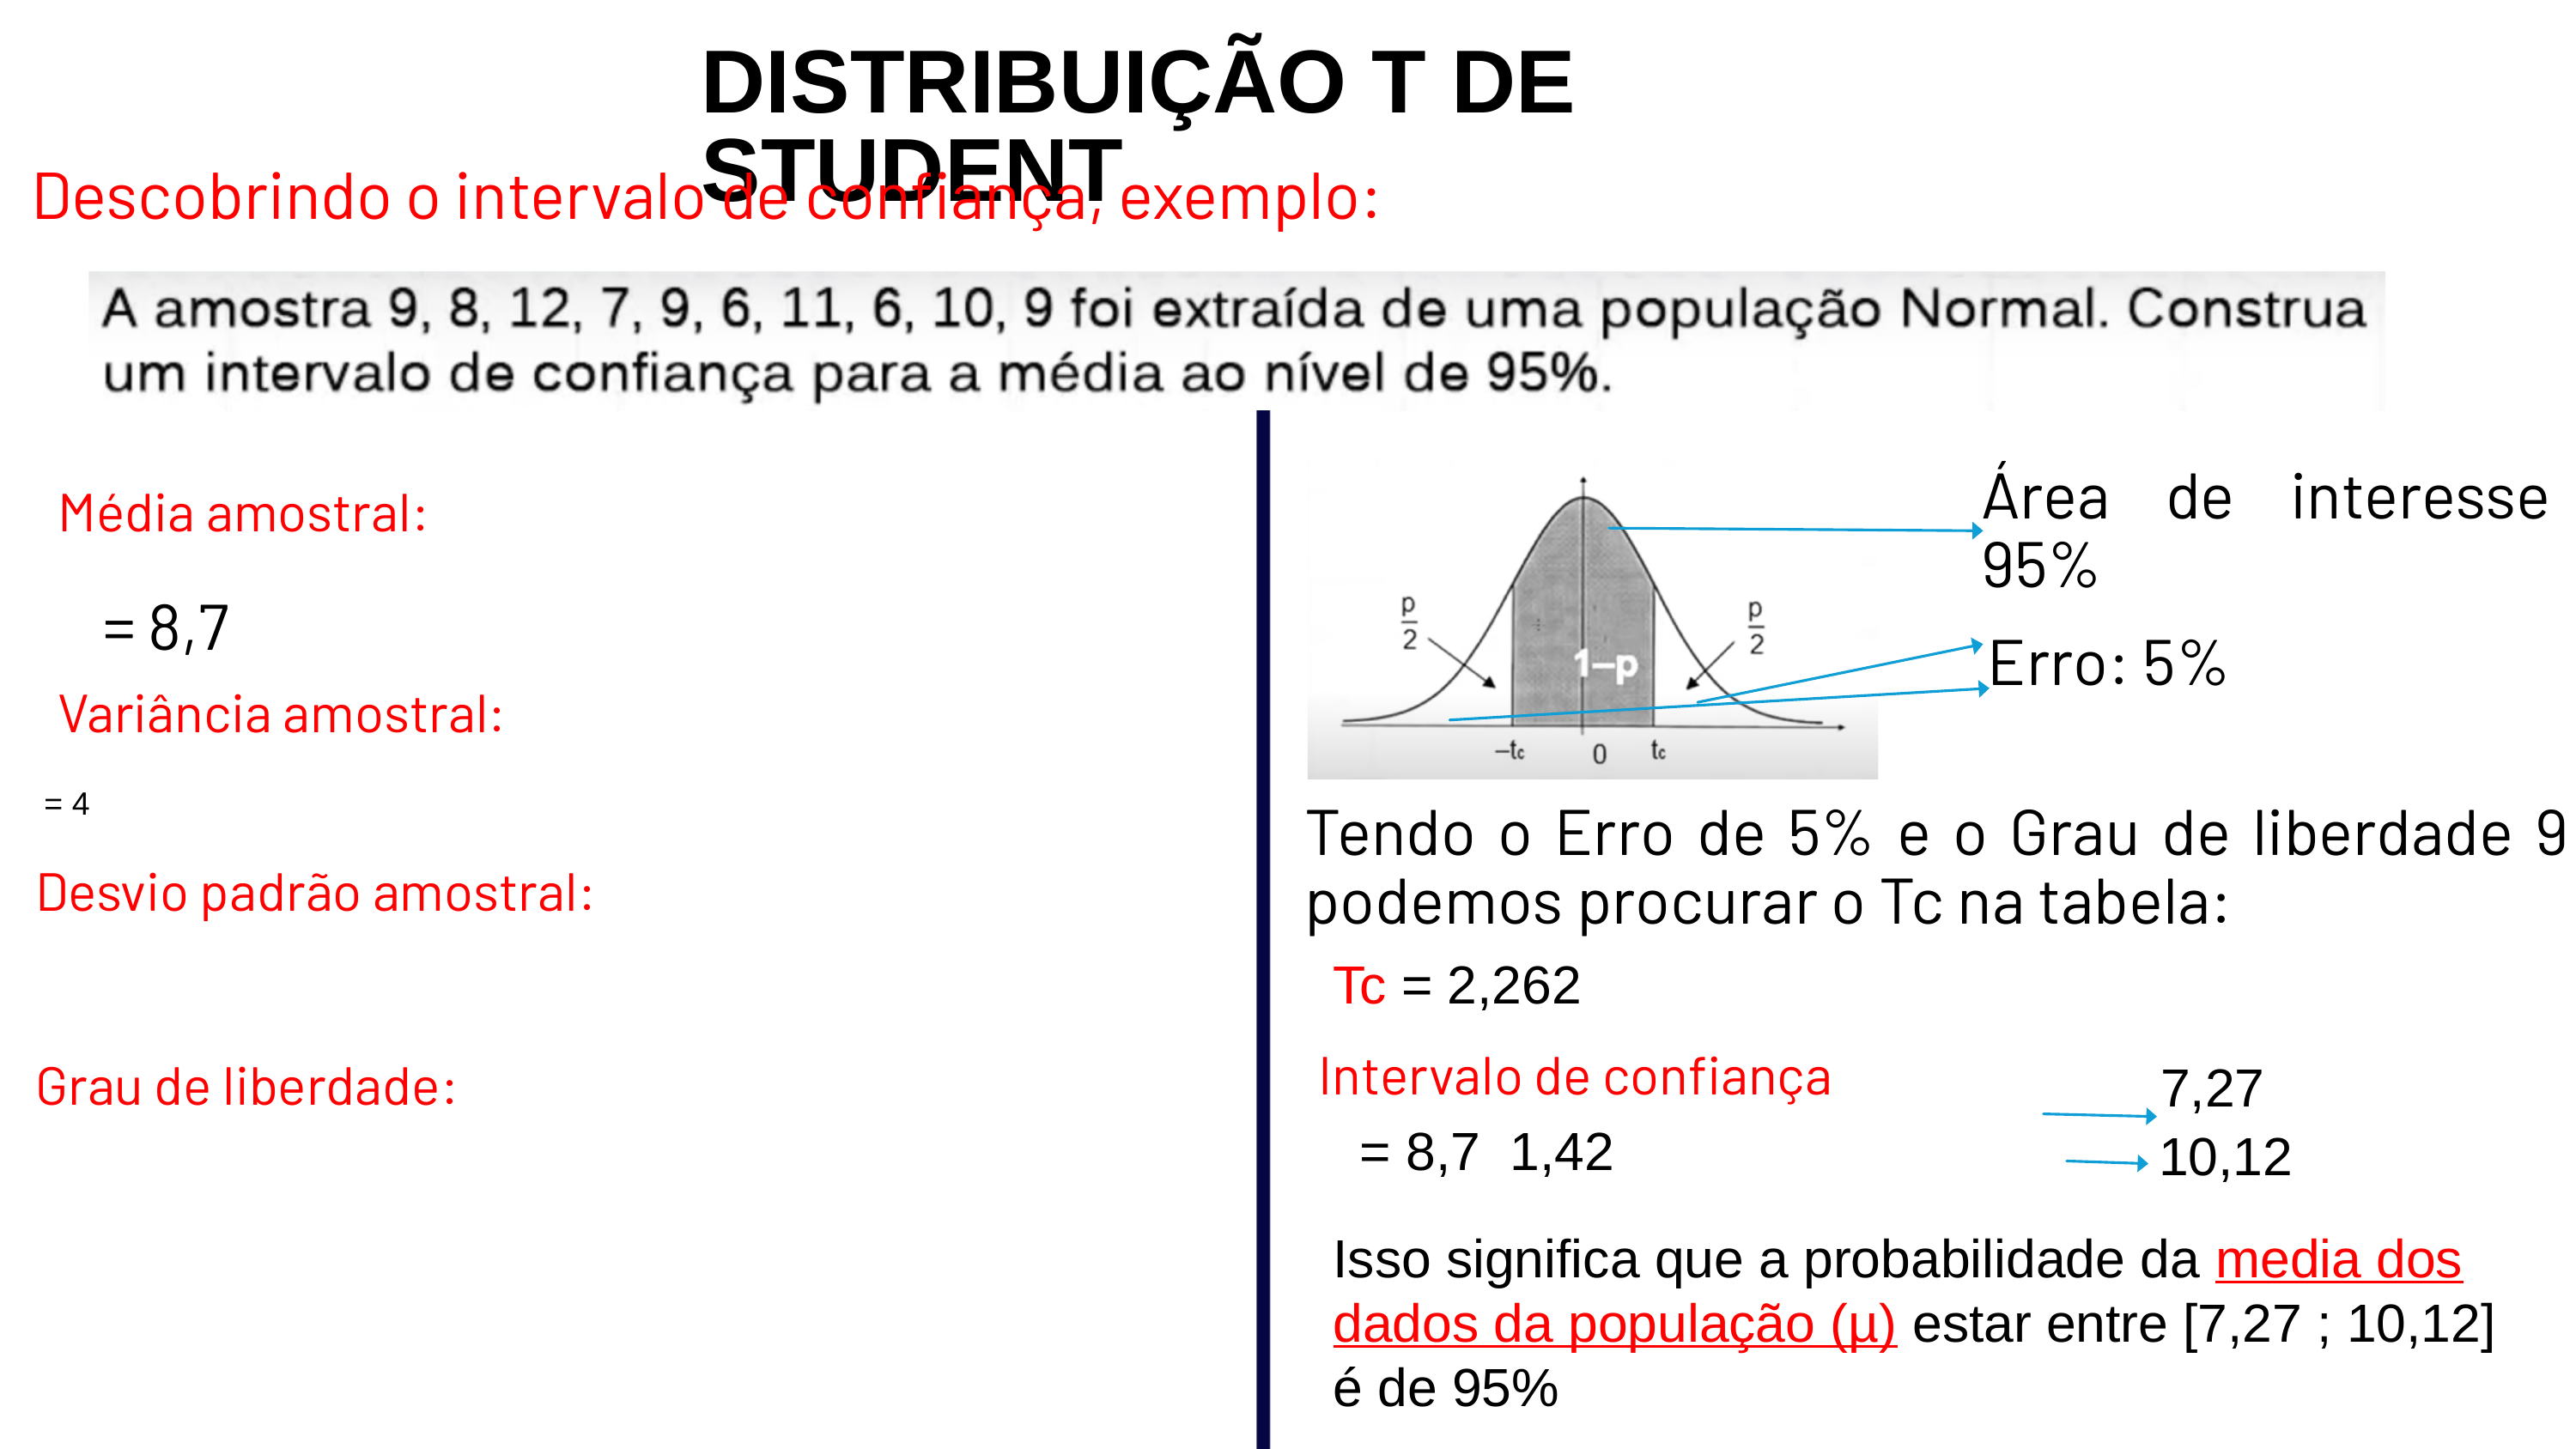

DISTRIBUIÇÃO T DE STUDENT
Descobrindo o intervalo de confiança, exemplo:

Área de interesse 95%
Média amostral:

 = 8,7
Erro: 5%

Variância amostral:

 = 4
Tendo o Erro de 5% e o Grau de liberdade 9 podemos procurar o Tc na tabela:
Desvio padrão amostral:
Tc = 2,262
Intervalo de confiança
Grau de liberdade:
7,27

 = 8,7  1,42
10,12

Isso significa que a probabilidade da media dos dados da população (µ) estar entre [7,27 ; 10,12] é de 95%